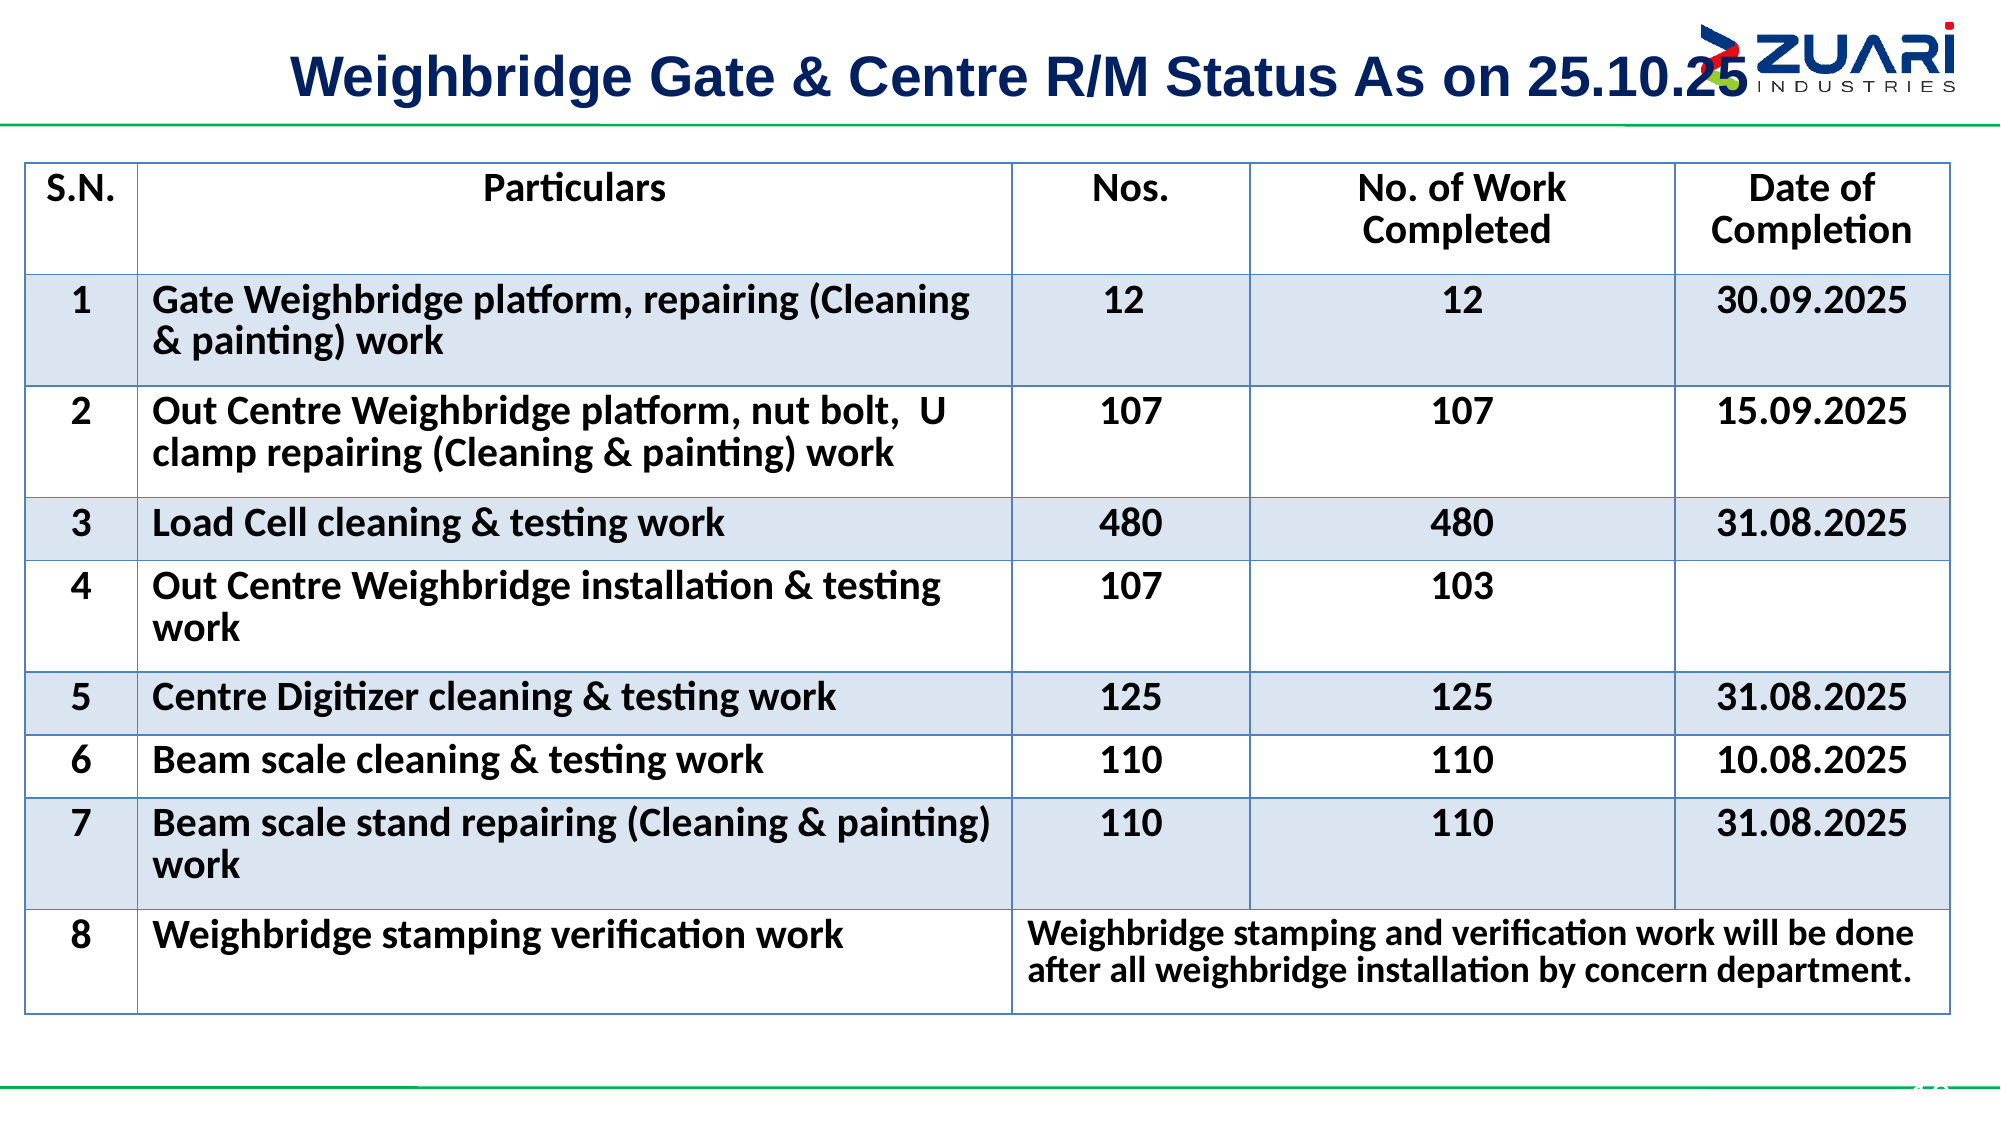

# Weighbridge Gate & Centre R/M Status As on 25.10.25
| S.N. | Particulars | Nos. | No. of Work Completed | Date of Completion |
| --- | --- | --- | --- | --- |
| 1 | Gate Weighbridge platform, repairing (Cleaning & painting) work | 12 | 12 | 30.09.2025 |
| 2 | Out Centre Weighbridge platform, nut bolt, U clamp repairing (Cleaning & painting) work | 107 | 107 | 15.09.2025 |
| 3 | Load Cell cleaning & testing work | 480 | 480 | 31.08.2025 |
| 4 | Out Centre Weighbridge installation & testing work | 107 | 103 |  |
| 5 | Centre Digitizer cleaning & testing work | 125 | 125 | 31.08.2025 |
| 6 | Beam scale cleaning & testing work | 110 | 110 | 10.08.2025 |
| 7 | Beam scale stand repairing (Cleaning & painting) work | 110 | 110 | 31.08.2025 |
| 8 | Weighbridge stamping verification work | Weighbridge stamping and verification work will be done after all weighbridge installation by concern department. |  |  |
10